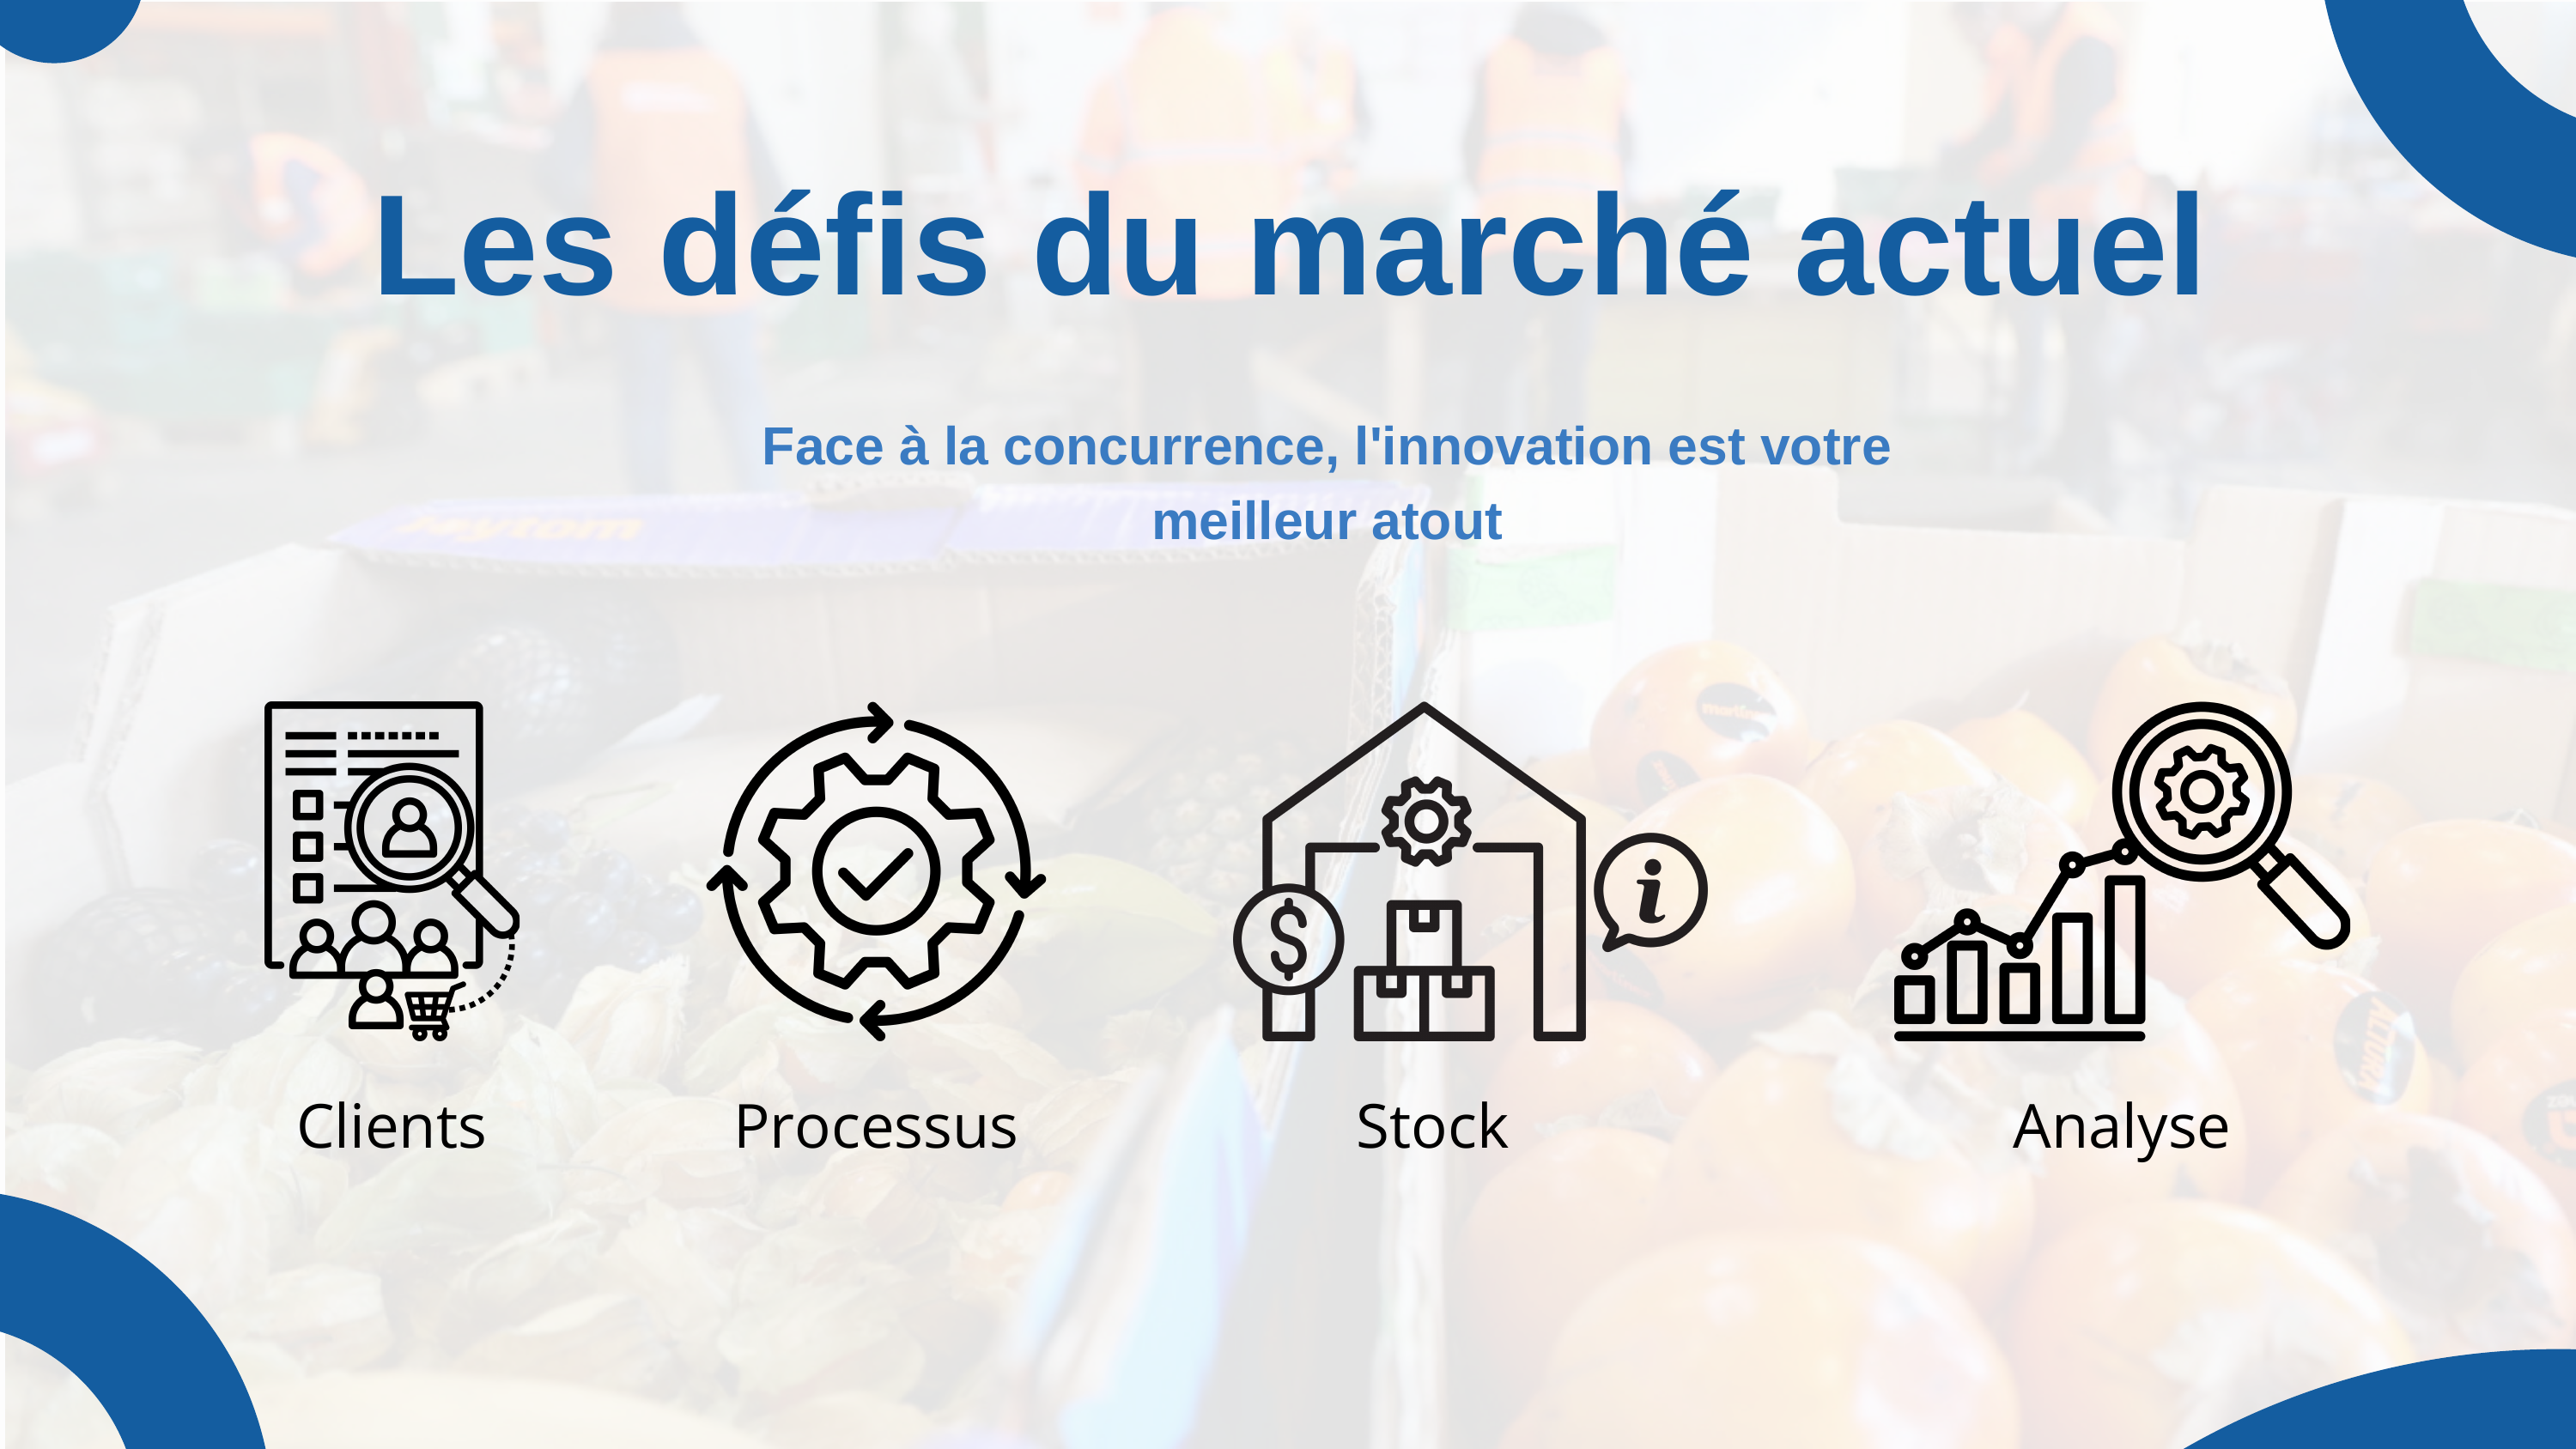

Les défis du marché actuel
Face à la concurrence, l'innovation est votre meilleur atout

Clients
Processus
Stock
Analyse